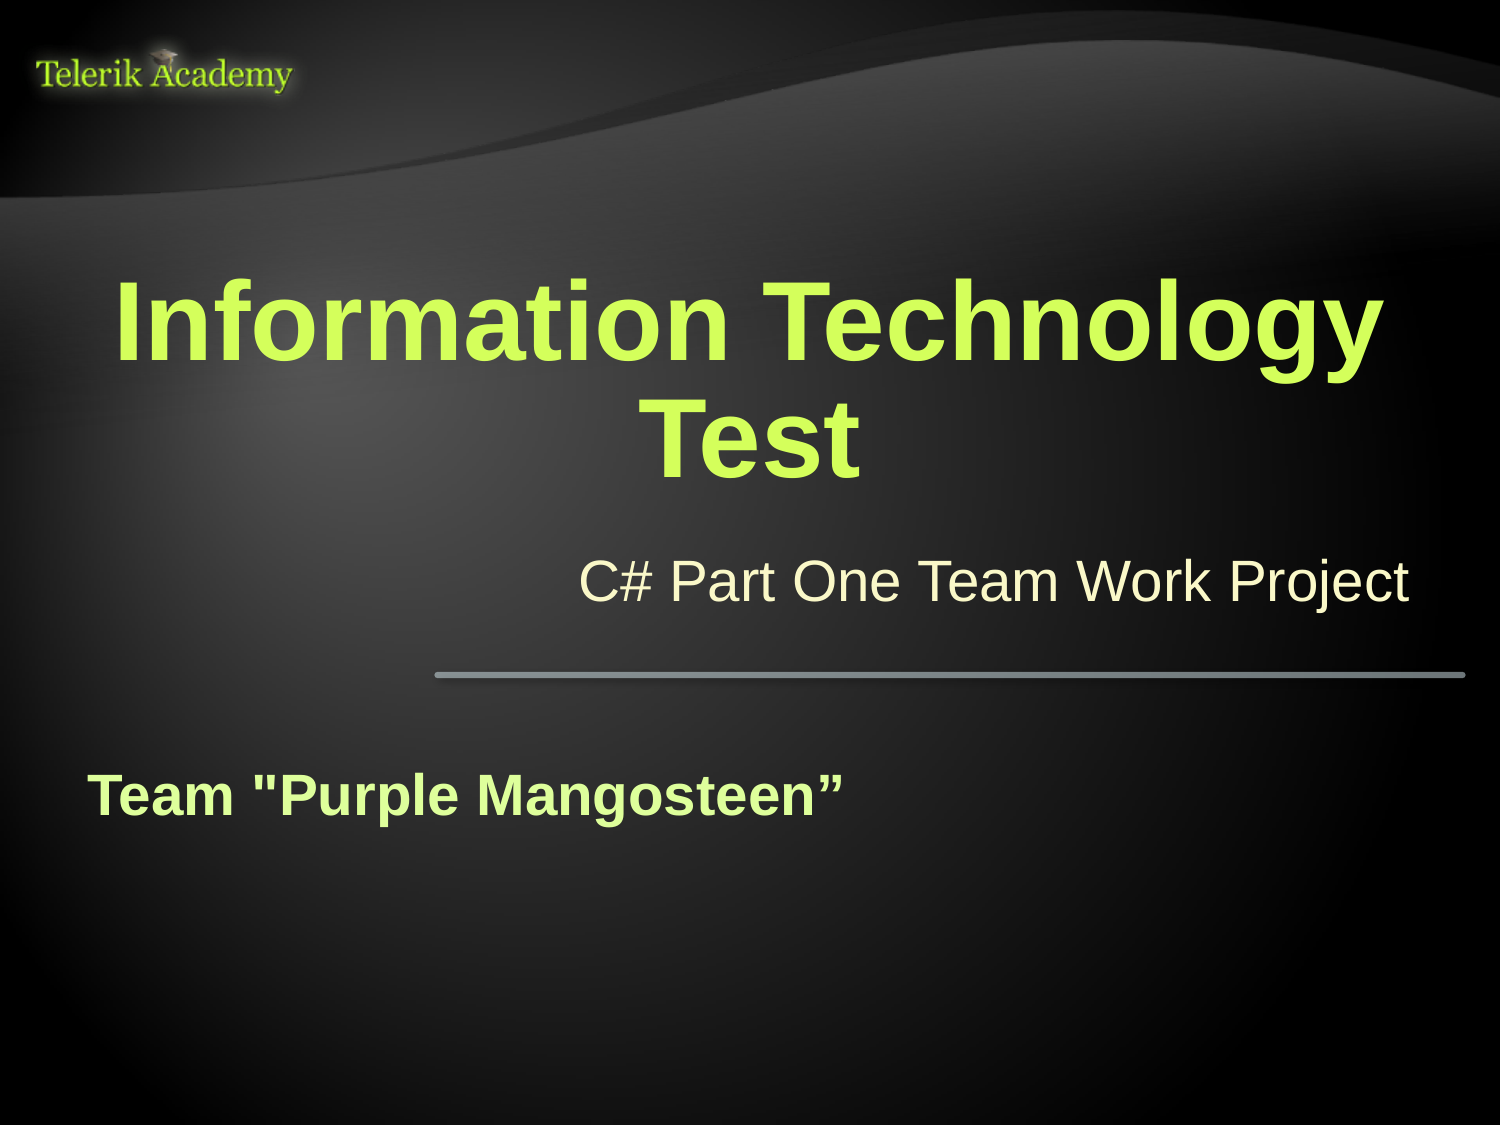

# Information Technology Test
C# Part One Team Work Project
Team "Purple Mangosteen”